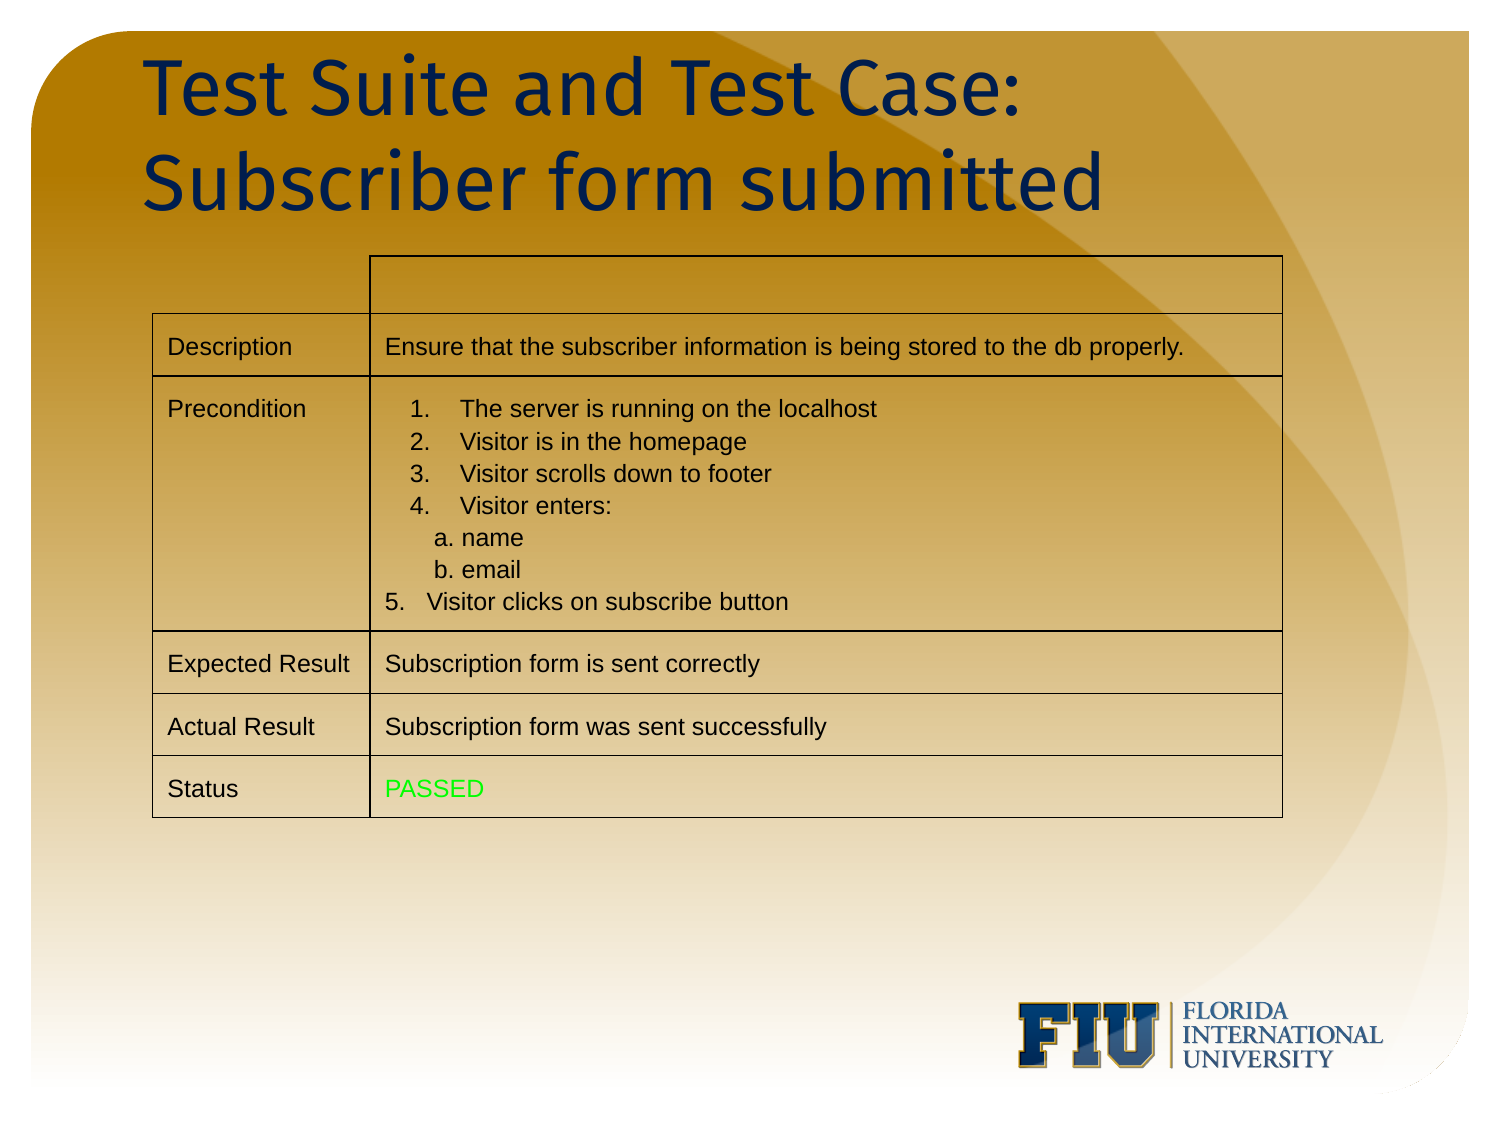

# Test Suite and Test Case: Subscriber form submitted
|  |  |
| --- | --- |
| Description | Ensure that the subscriber information is being stored to the db properly. |
| Precondition | The server is running on the localhost Visitor is in the homepage Visitor scrolls down to footer Visitor enters: a. name b. email 5. Visitor clicks on subscribe button |
| Expected Result | Subscription form is sent correctly |
| Actual Result | Subscription form was sent successfully |
| Status | PASSED |